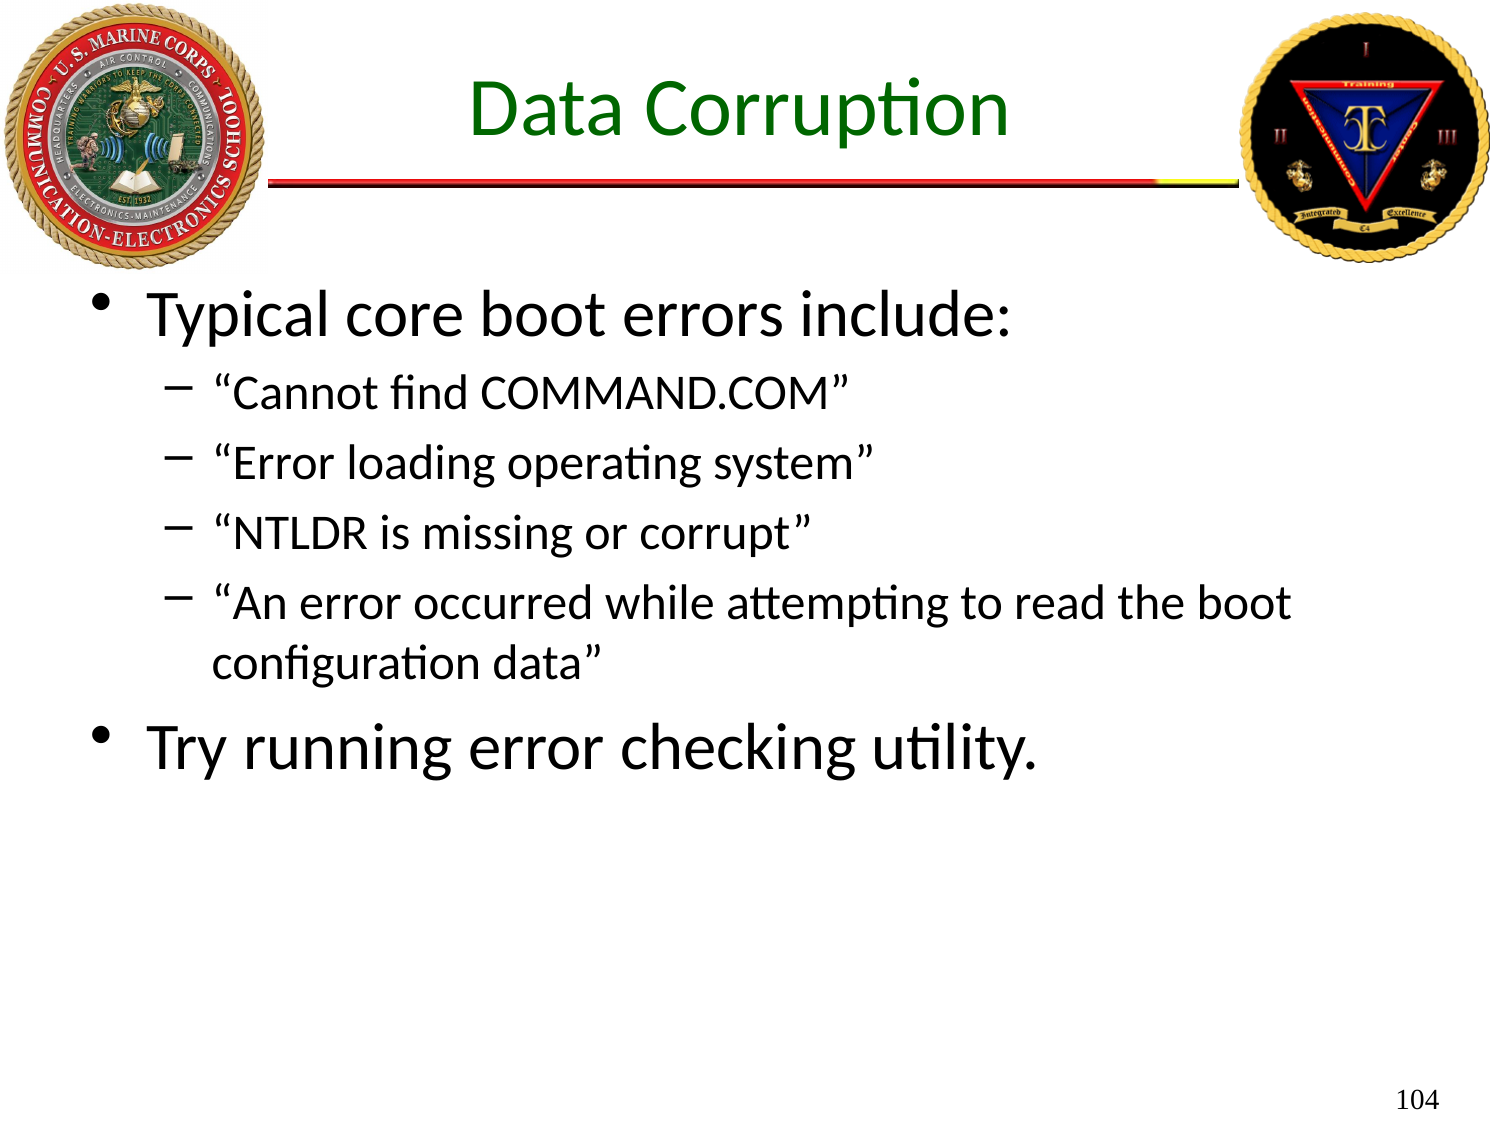

# Data Corruption
Typical core boot errors include:
“Cannot find COMMAND.COM”
“Error loading operating system”
“NTLDR is missing or corrupt”
“An error occurred while attempting to read the boot configuration data”
Try running error checking utility.